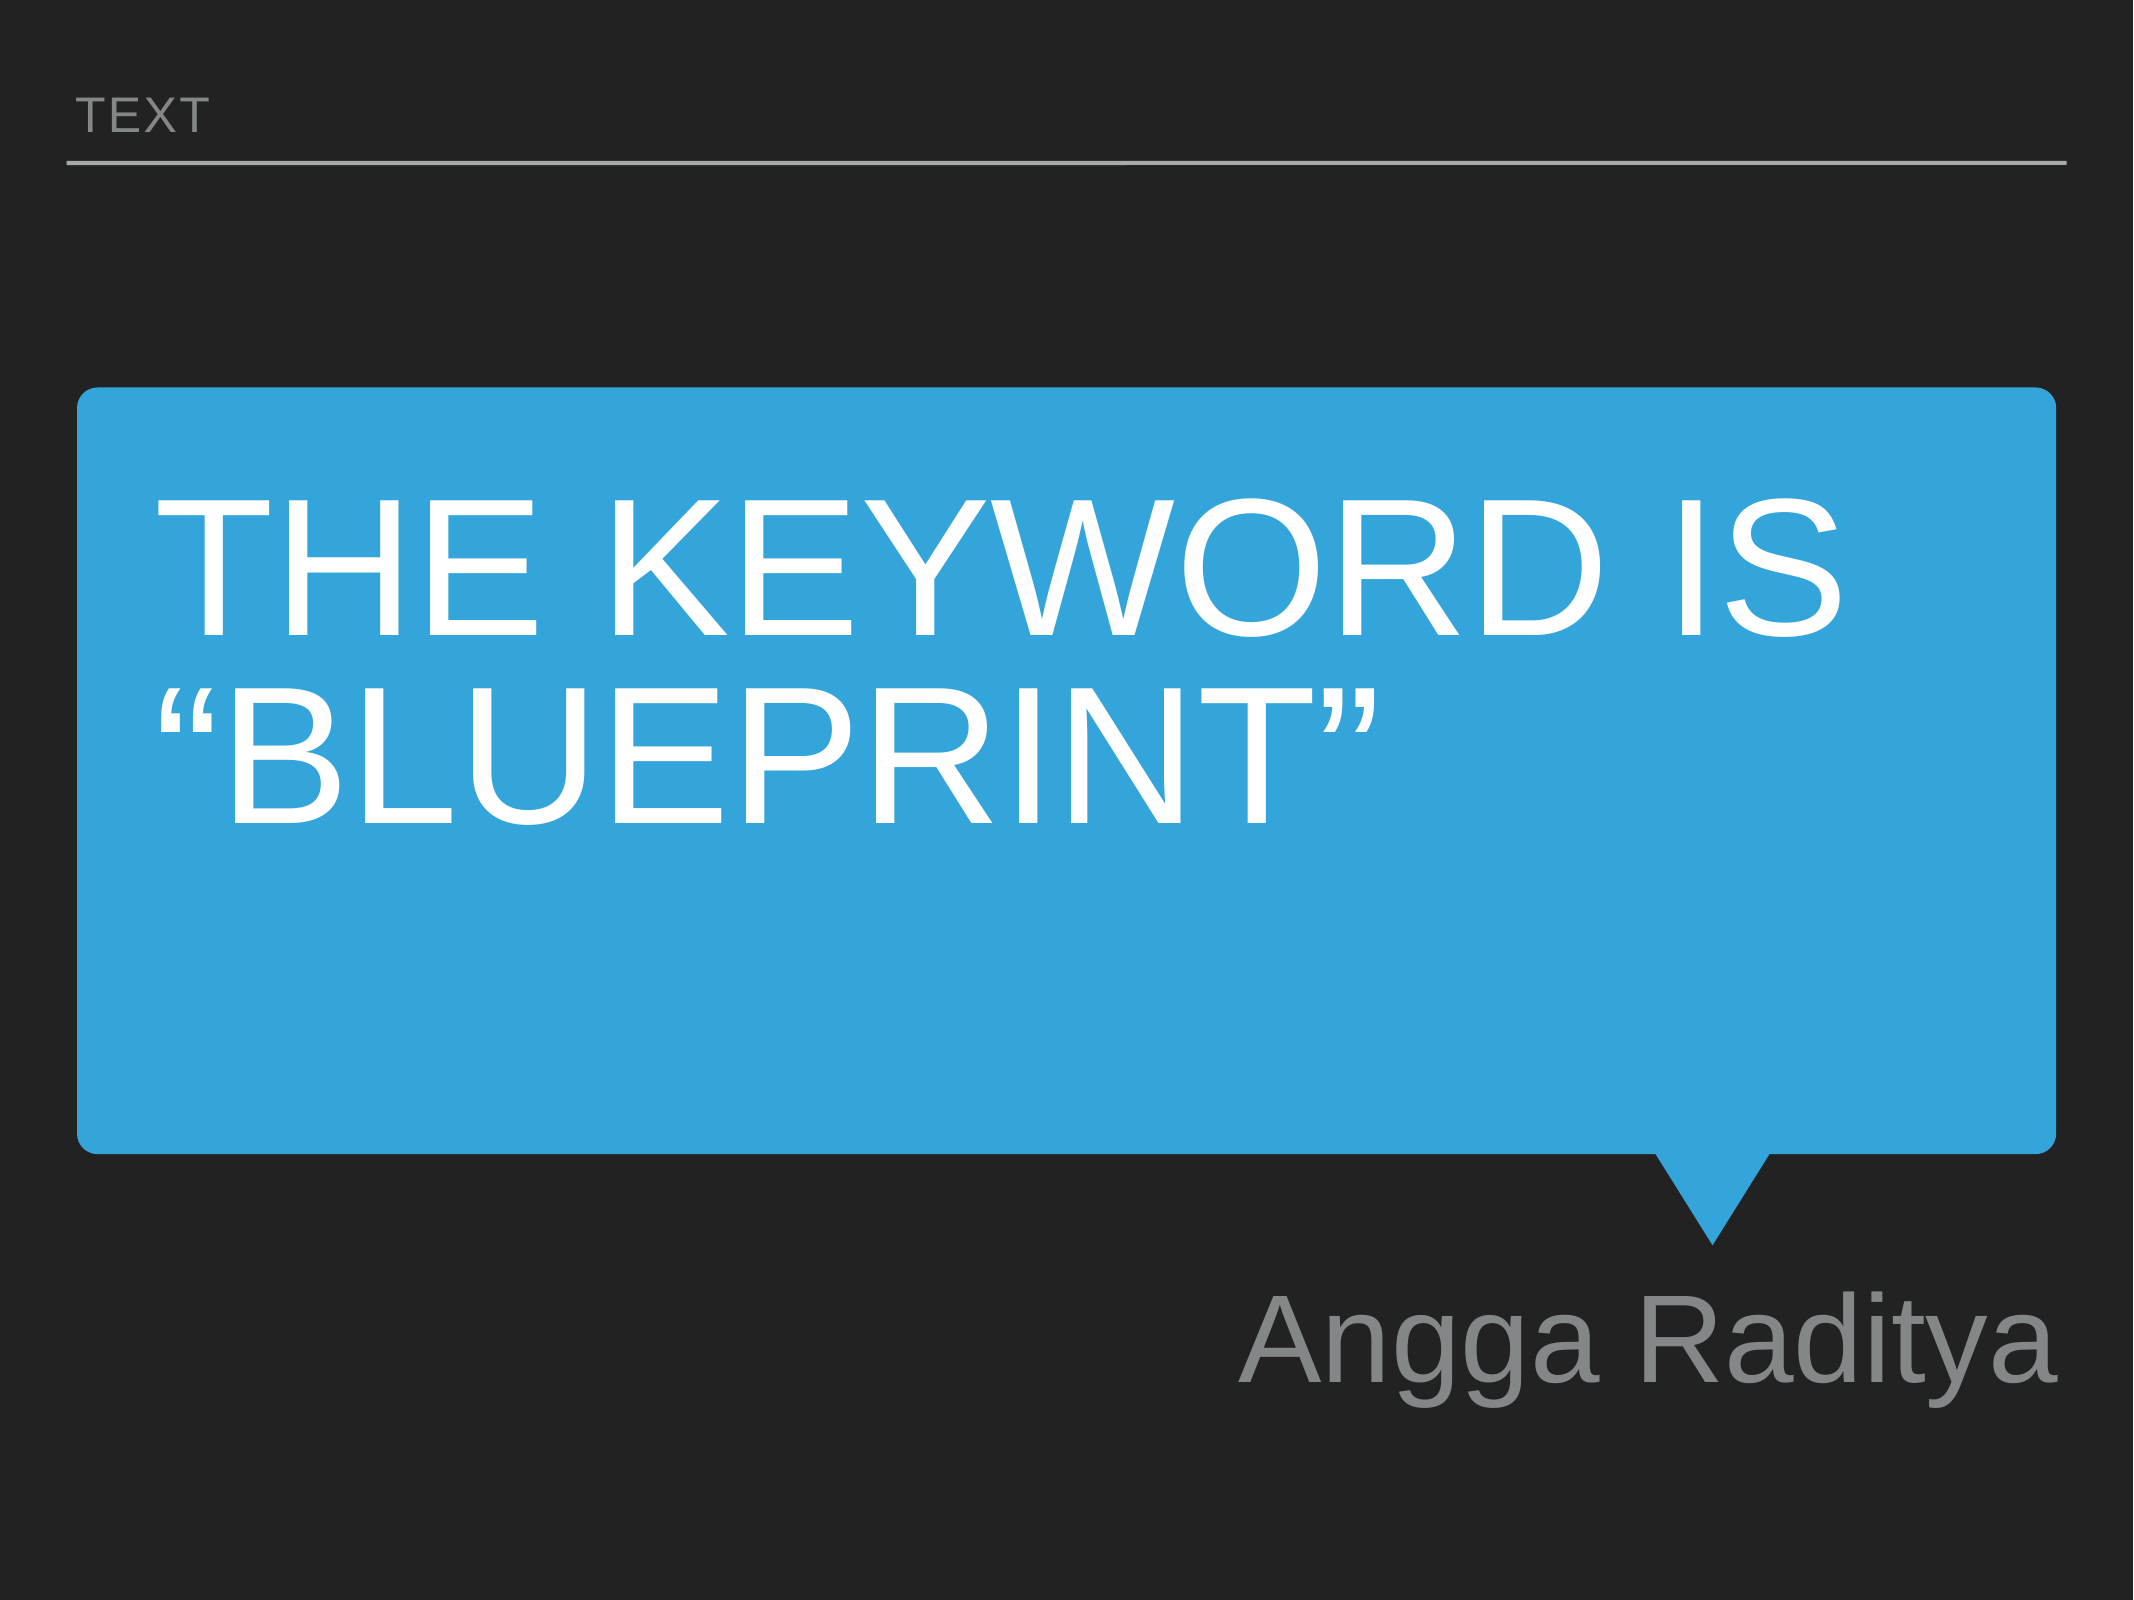

Text
The keyword is “BLUEPRINT”
Angga Raditya